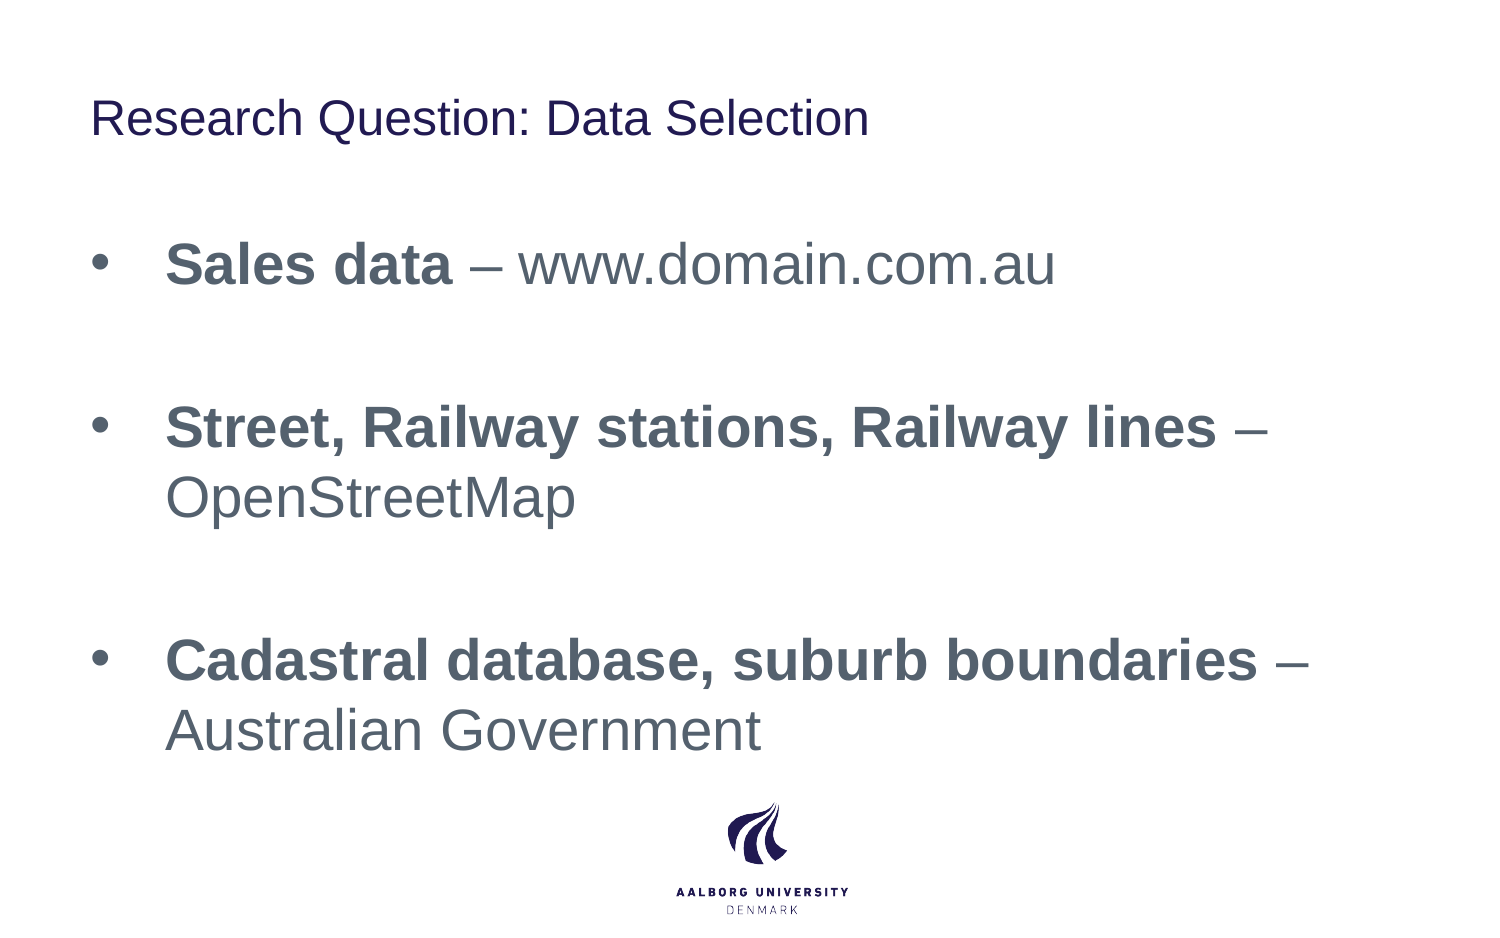

# Research Question: Data Selection
Sales data – www.domain.com.au

Street, Railway stations, Railway lines – OpenStreetMap

Cadastral database, suburb boundaries – Australian Government